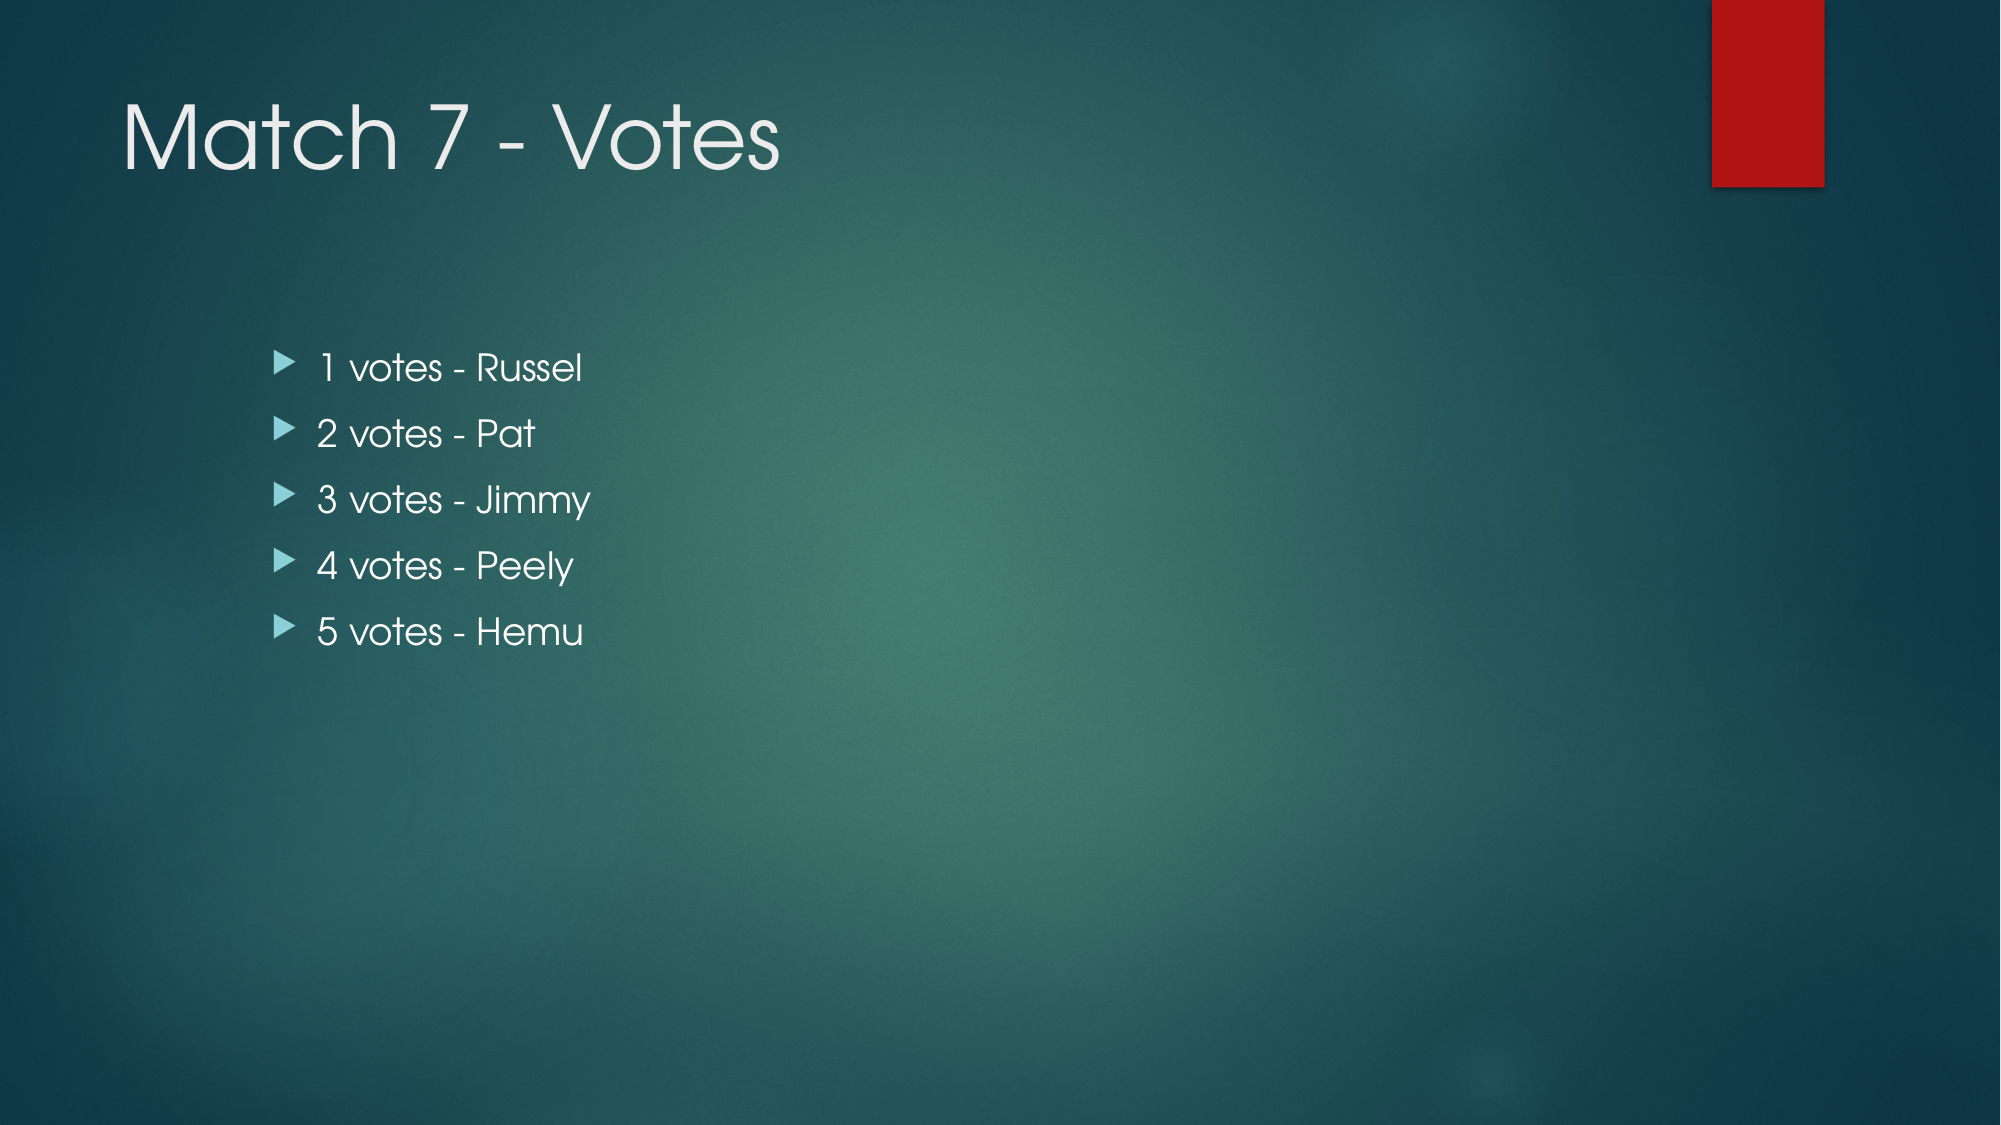

# Match 7 - Votes
1 votes - Russel
2 votes - Pat
3 votes - Jimmy
4 votes - Peely
5 votes - Hemu